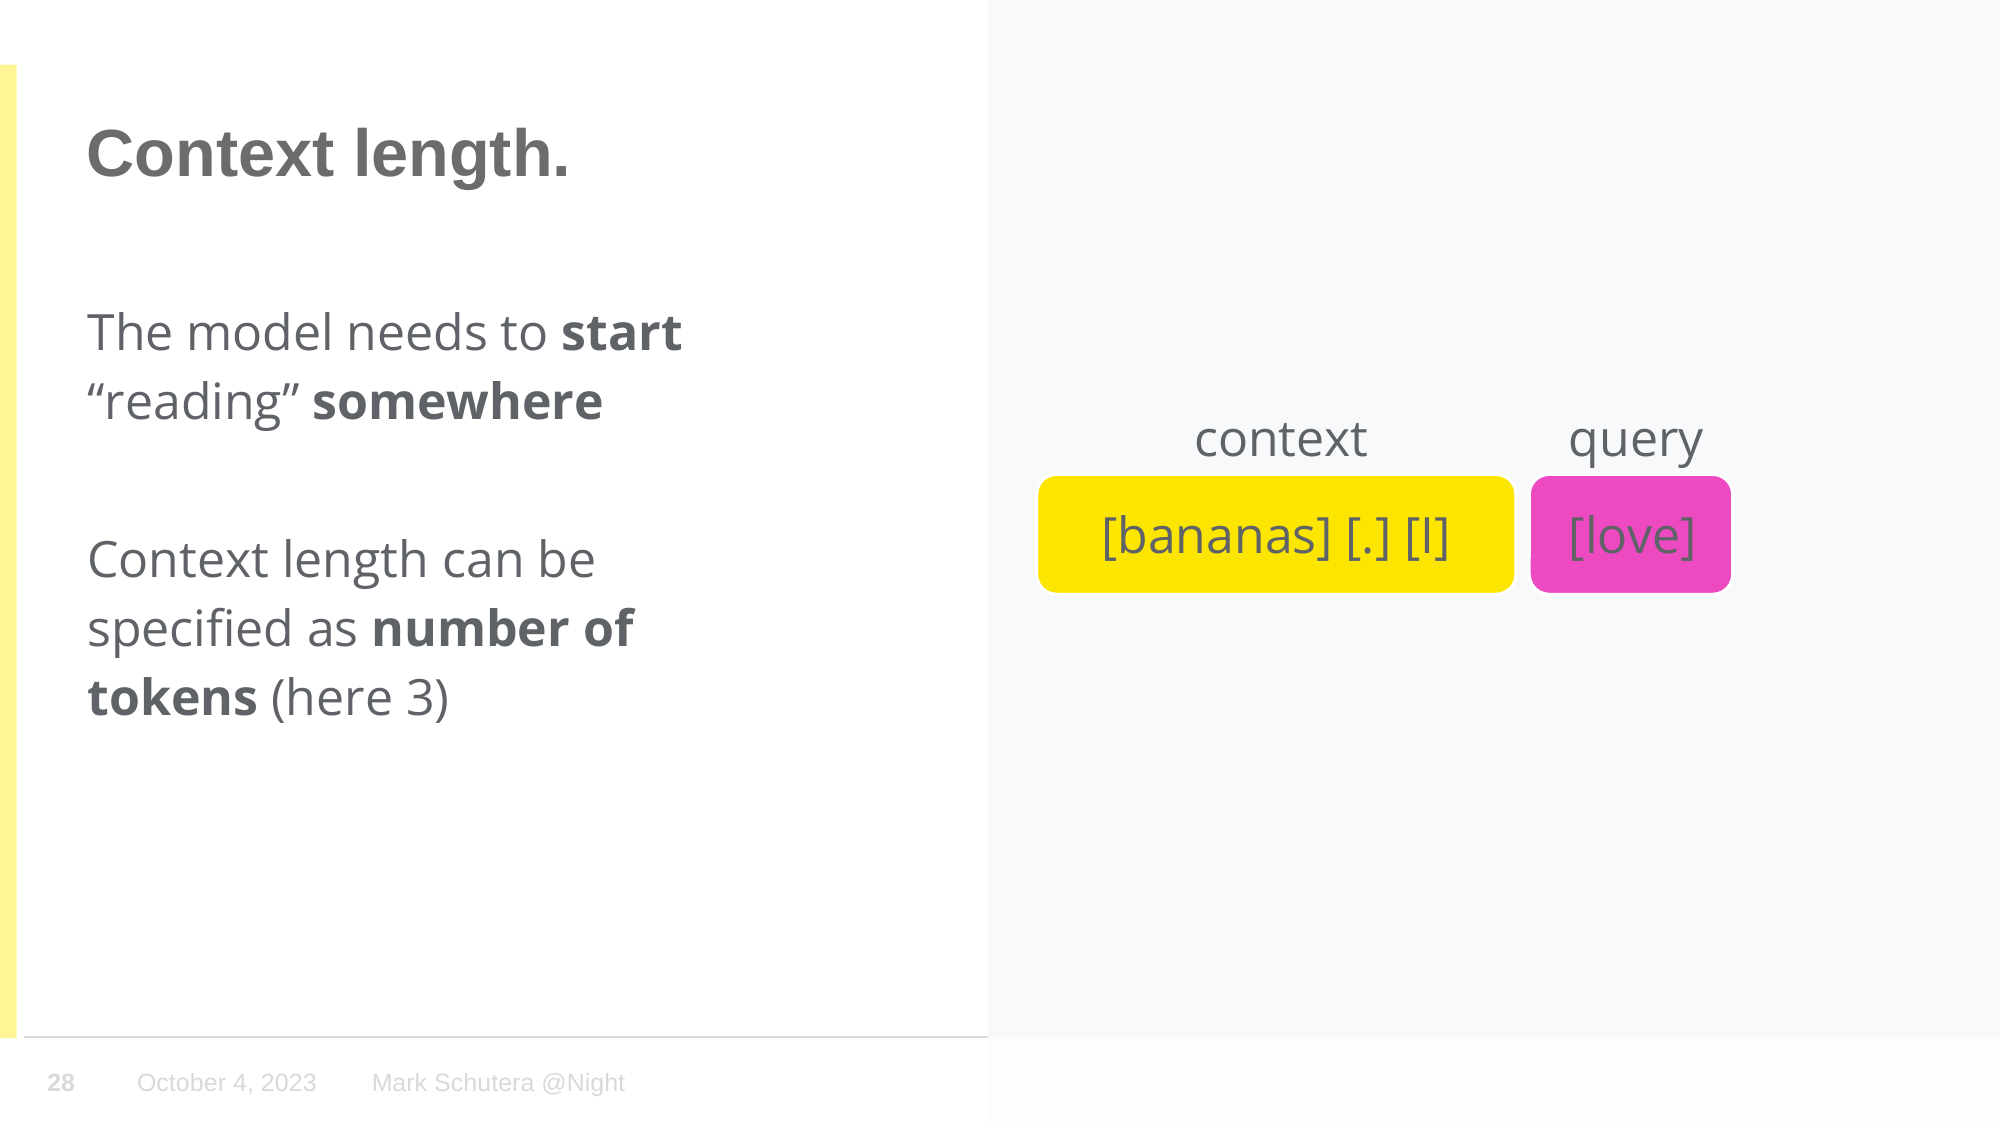

# Context length.
The model needs to start “reading” somewhere

Context length can be specified as number of tokens (here 3)

query
context

[bananas] [.] [I]
[love]
28
October 4, 2023